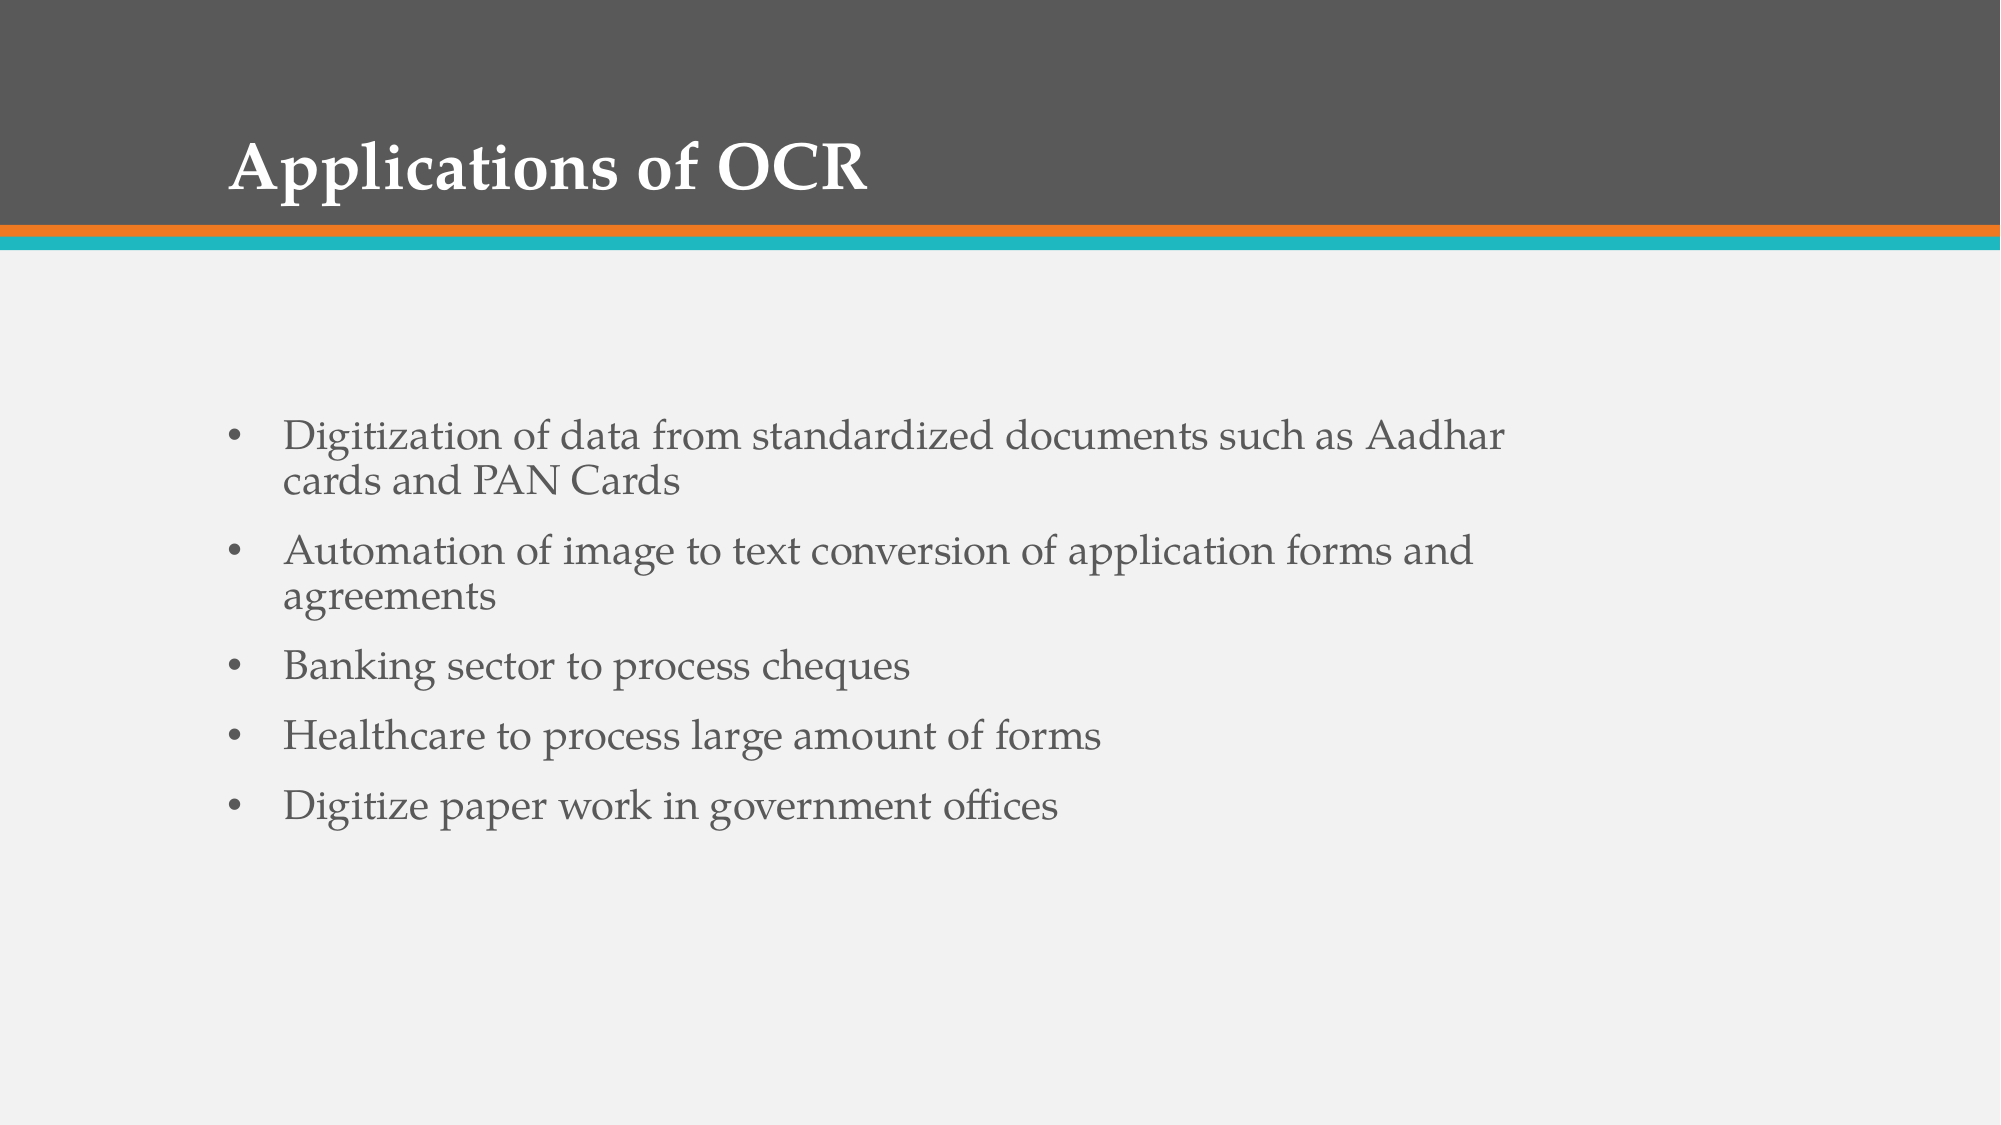

# Applications of OCR
Digitization of data from standardized documents such as Aadhar cards and PAN Cards
Automation of image to text conversion of application forms and agreements
Banking sector to process cheques
Healthcare to process large amount of forms
Digitize paper work in government offices